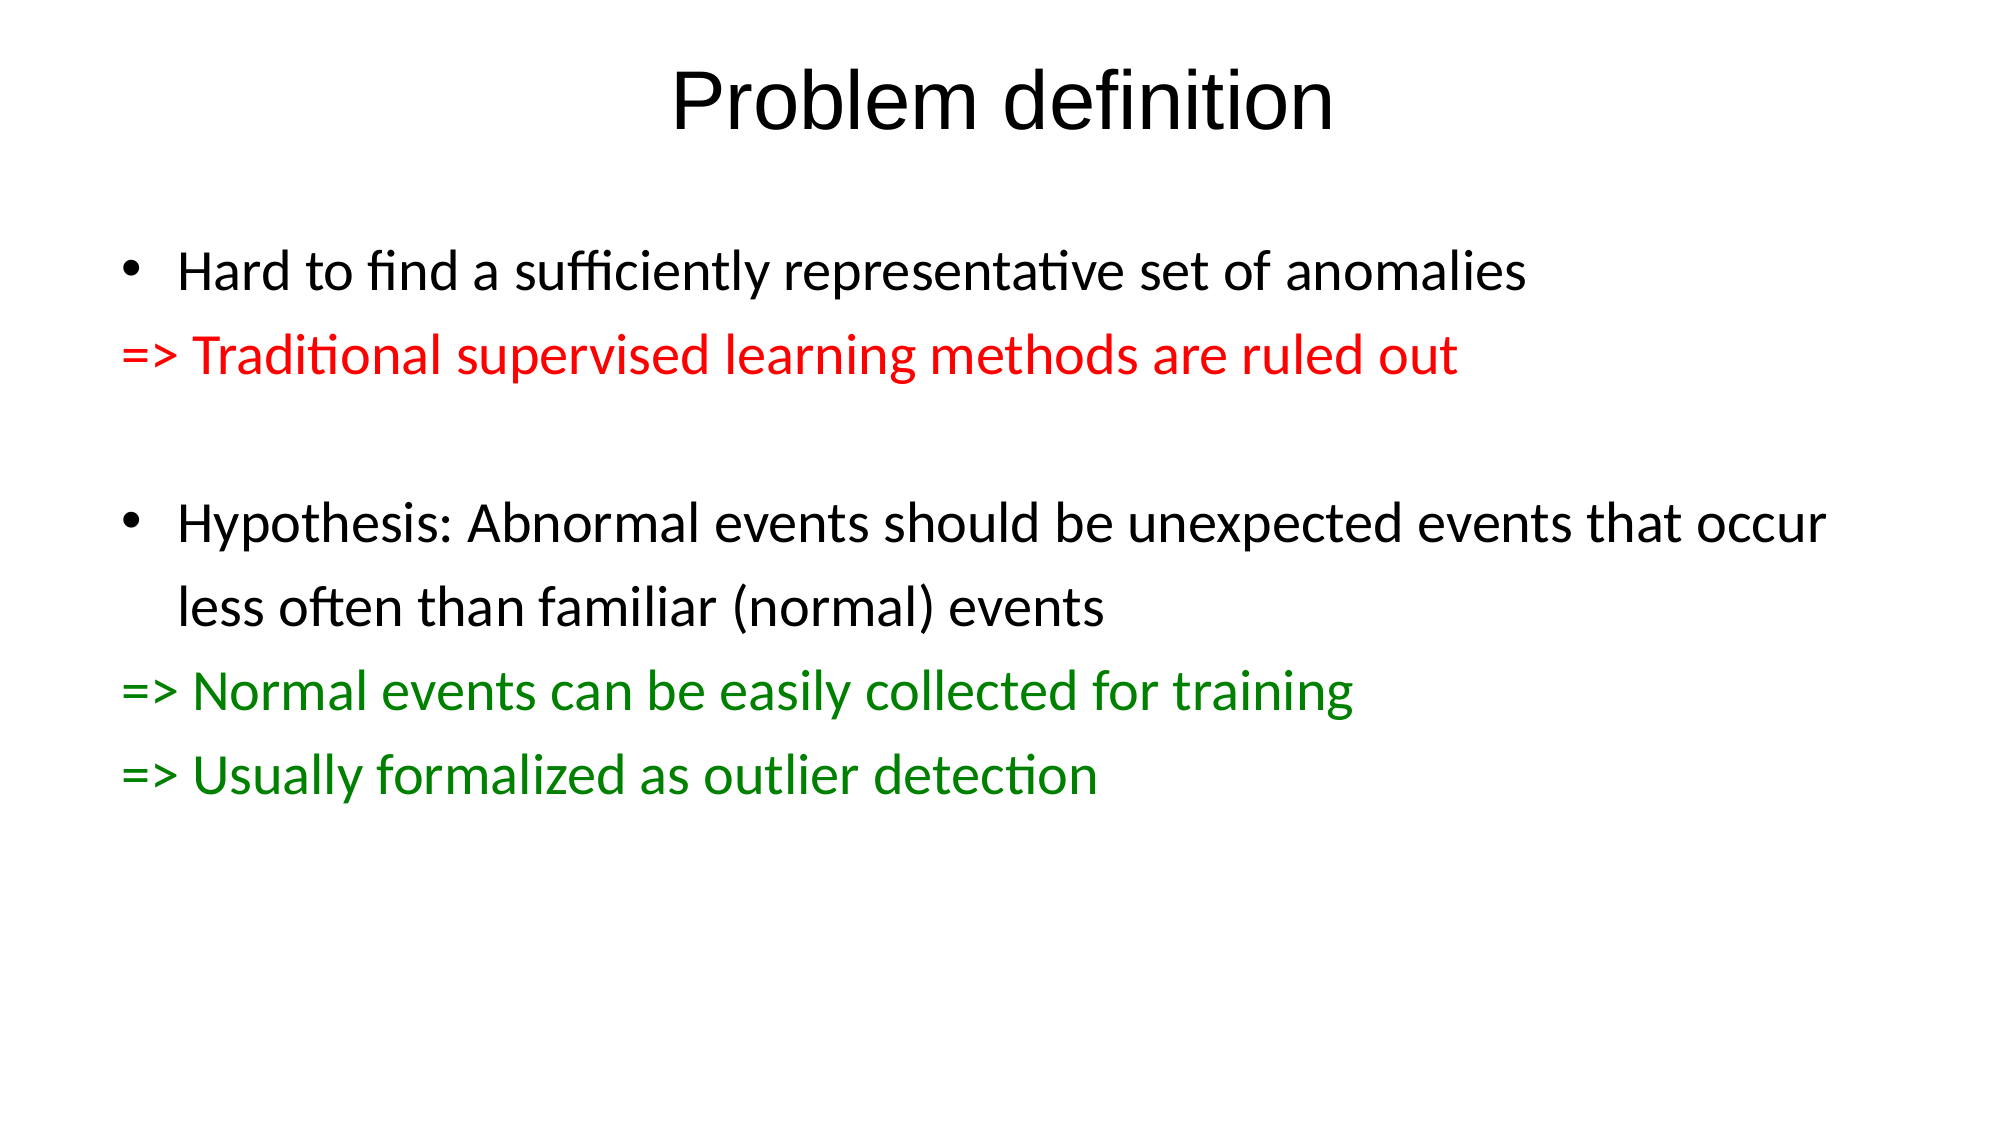

Problem definition
Hard to find a sufficiently representative set of anomalies
=> Traditional supervised learning methods are ruled out

Hypothesis: Abnormal events should be unexpected events that occur less often than familiar (normal) events
=> Normal events can be easily collected for training
=> Usually formalized as outlier detection